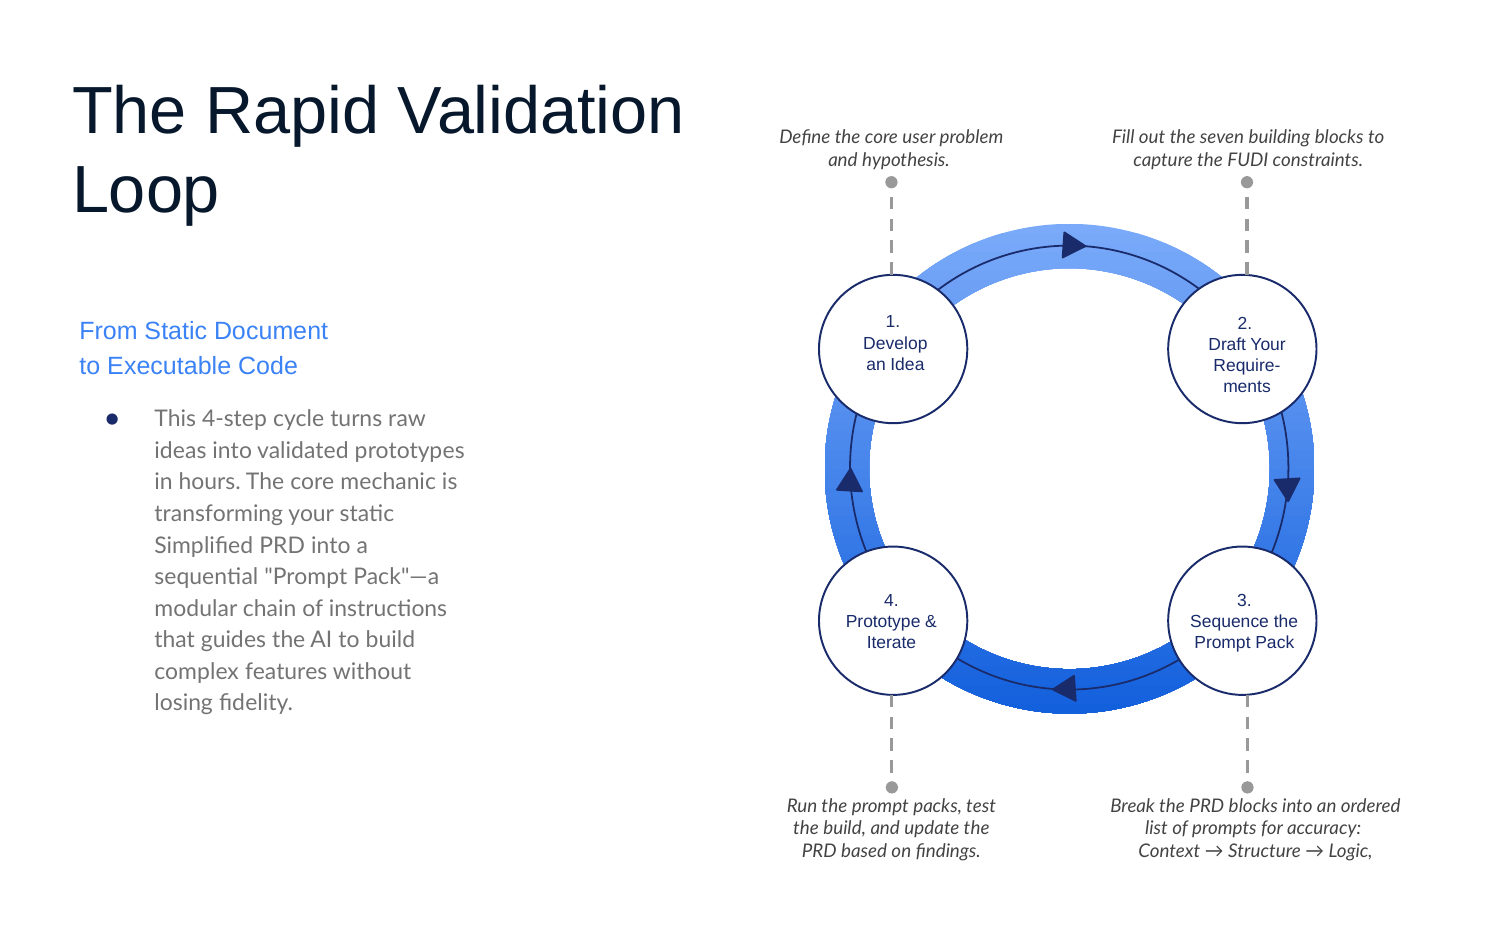

The Rapid Validation Loop
Define the core user problem and hypothesis.
Fill out the seven building blocks to capture the FUDI constraints.

From Static Document
to Executable Code
This 4-step cycle turns raw ideas into validated prototypes in hours. The core mechanic is transforming your static Simplified PRD into a sequential "Prompt Pack"—a modular chain of instructions that guides the AI to build complex features without losing fidelity.

1.
Develop an Idea
2.
Draft Your Require-ments

4.
Prototype & Iterate
3.
Sequence the Prompt Pack

Run the prompt packs, test the build, and update the PRD based on findings.
Break the PRD blocks into an ordered list of prompts for accuracy:
Context → Structure → Logic,